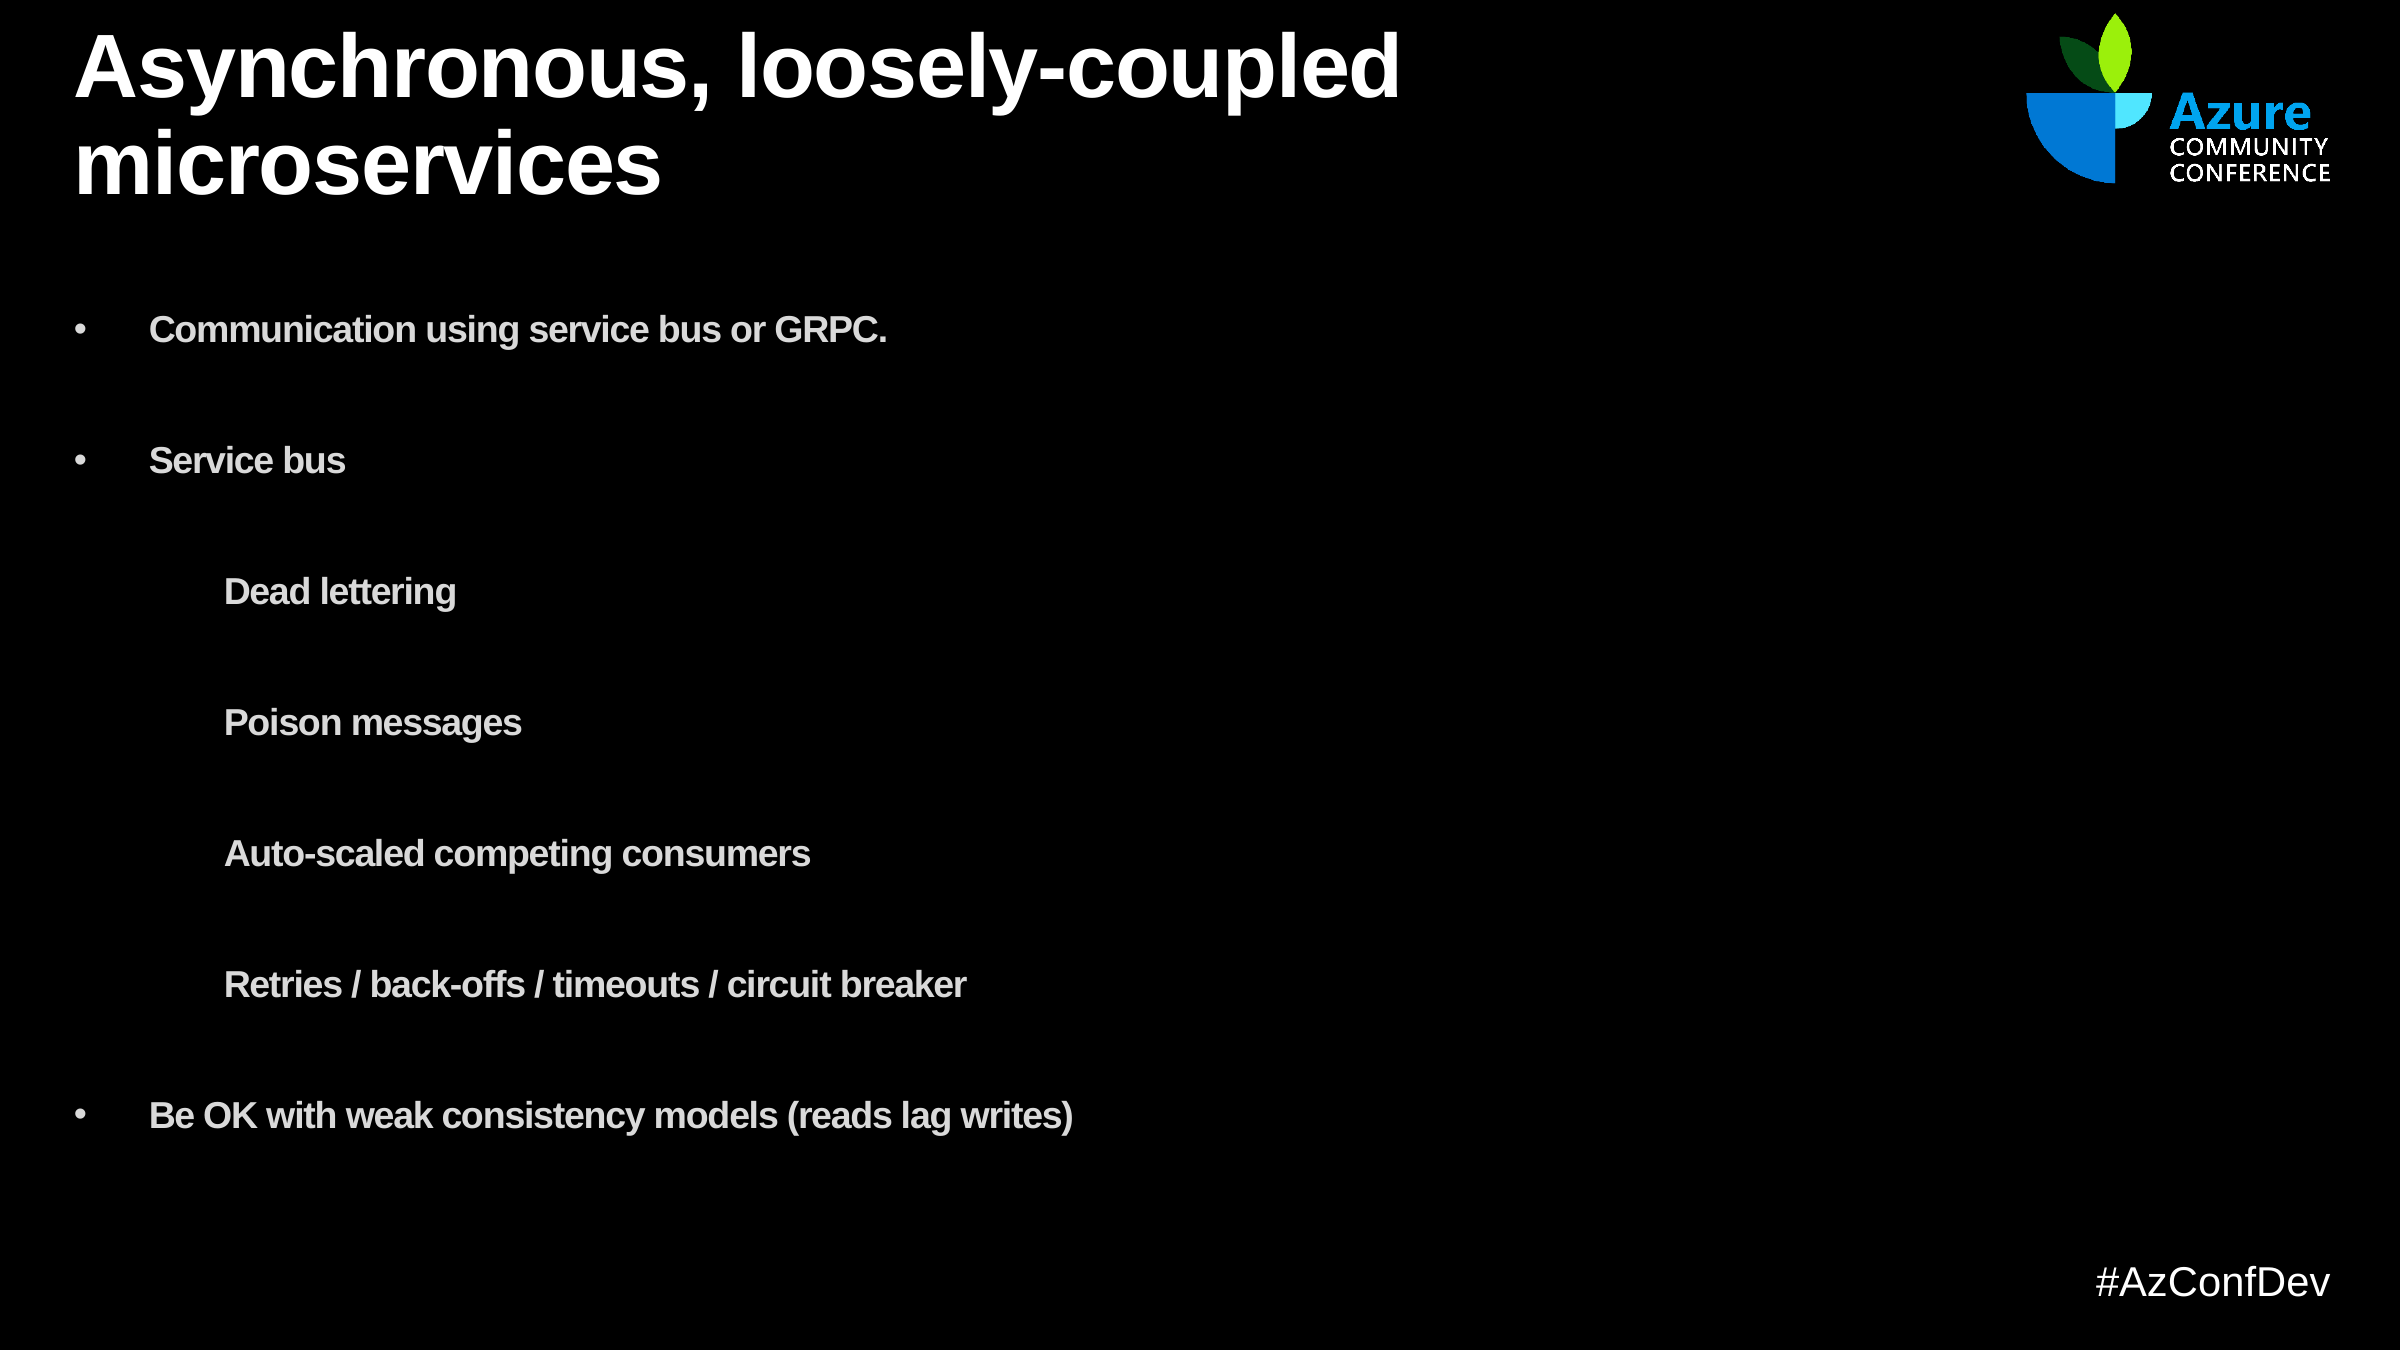

# Asynchronous, loosely-coupled microservices
Communication using service bus or GRPC.

Service bus

	Dead lettering

	Poison messages

	Auto-scaled competing consumers

	Retries / back-offs / timeouts / circuit breaker

Be OK with weak consistency models (reads lag writes)